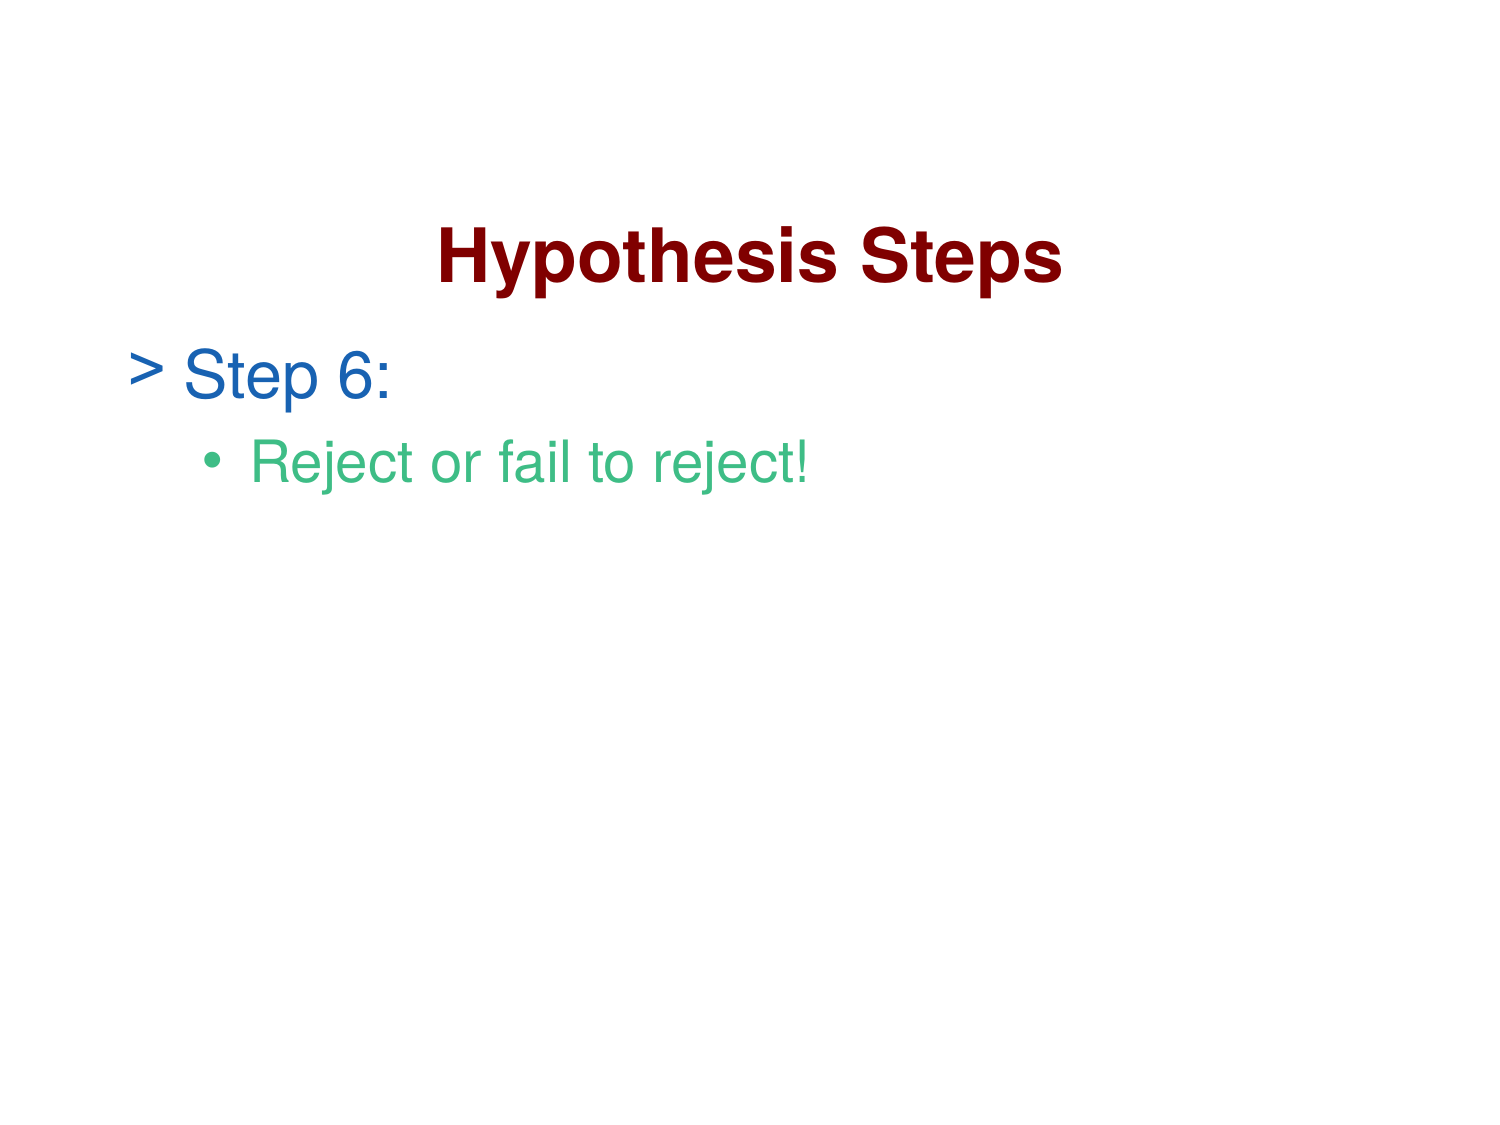

# Hypothesis Steps
Step 6:
Reject or fail to reject!